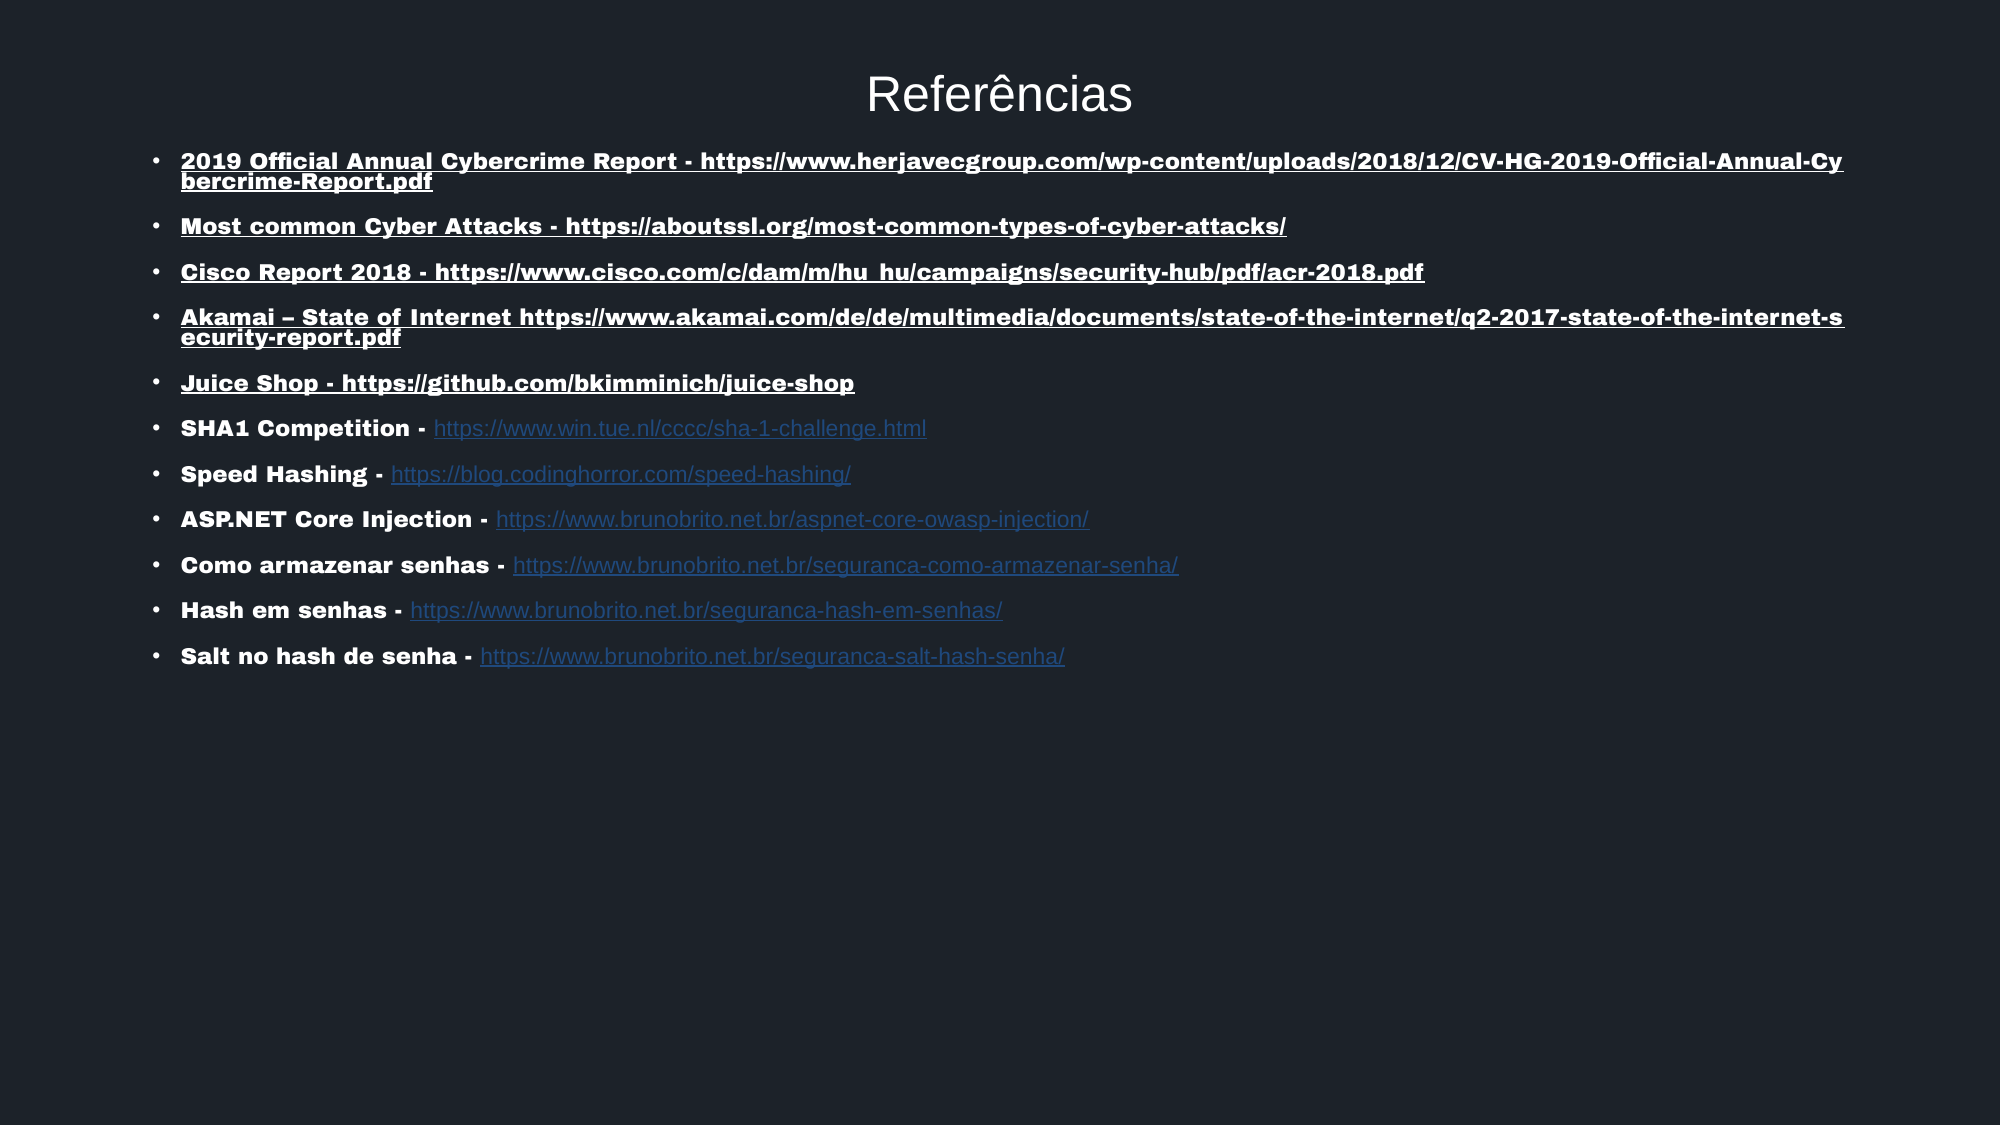

# Referências
2019 Official Annual Cybercrime Report - https://www.herjavecgroup.com/wp-content/uploads/2018/12/CV-HG-2019-Official-Annual-Cybercrime-Report.pdf
Most common Cyber Attacks - https://aboutssl.org/most-common-types-of-cyber-attacks/
Cisco Report 2018 - https://www.cisco.com/c/dam/m/hu_hu/campaigns/security-hub/pdf/acr-2018.pdf
Akamai – State of Internet https://www.akamai.com/de/de/multimedia/documents/state-of-the-internet/q2-2017-state-of-the-internet-security-report.pdf
Juice Shop - https://github.com/bkimminich/juice-shop
SHA1 Competition - https://www.win.tue.nl/cccc/sha-1-challenge.html
Speed Hashing - https://blog.codinghorror.com/speed-hashing/
ASP.NET Core Injection - https://www.brunobrito.net.br/aspnet-core-owasp-injection/
Como armazenar senhas - https://www.brunobrito.net.br/seguranca-como-armazenar-senha/
Hash em senhas - https://www.brunobrito.net.br/seguranca-hash-em-senhas/
Salt no hash de senha - https://www.brunobrito.net.br/seguranca-salt-hash-senha/